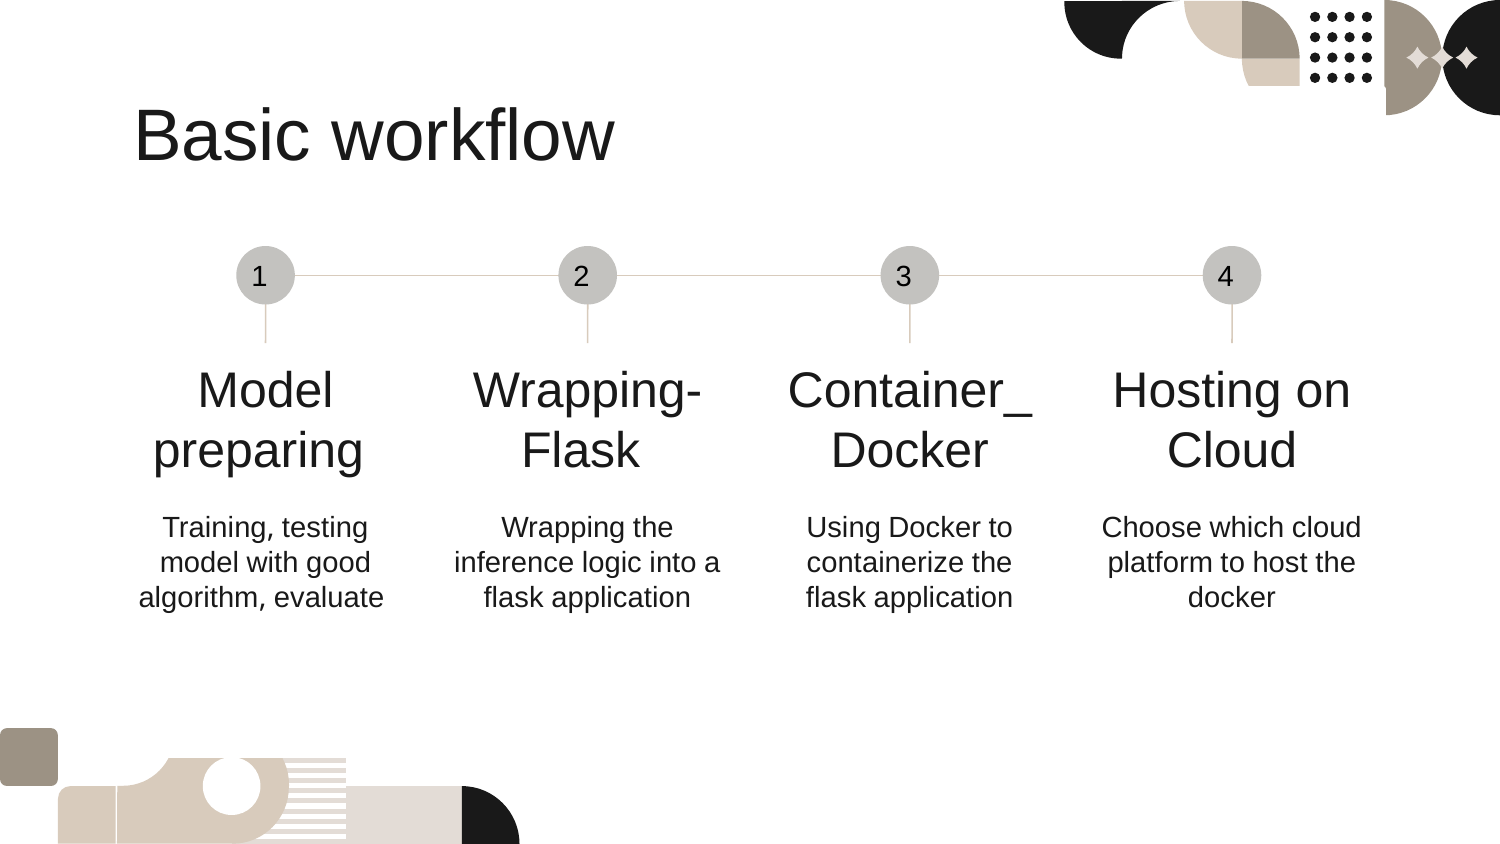

# Basic workflow
4
3
1
2

Model preparing
Wrapping-Flask
Container_
Docker
Hosting on Cloud
Training, testing model with good algorithm, evaluate
Wrapping the inference logic into a flask application
Using Docker to containerize the flask application
Choose which cloud platform to host the docker